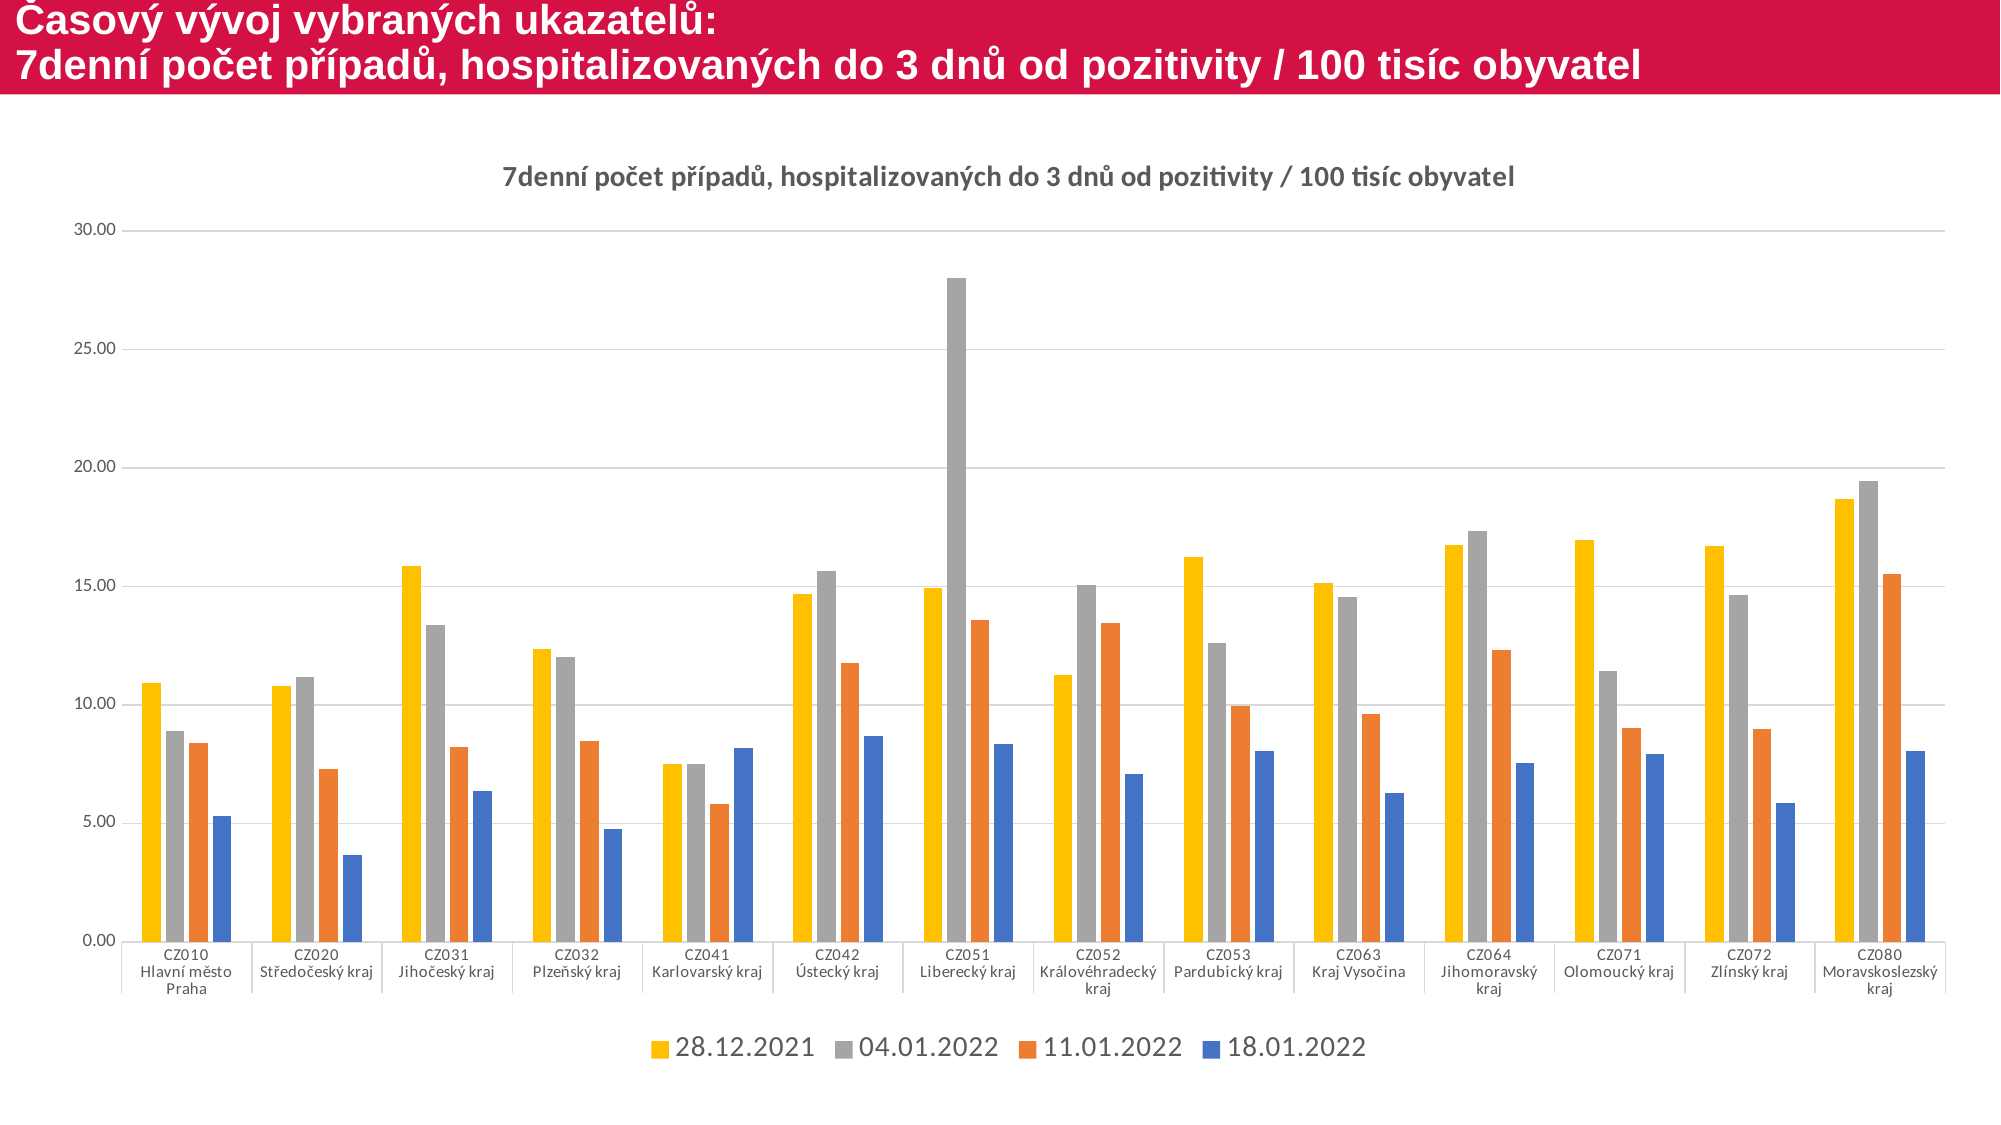

# Časový vývoj vybraných ukazatelů: 7denní počet případů, hospitalizovaných do 3 dnů od pozitivity / 100 tisíc obyvatel

### Chart: 7denní počet případů, hospitalizovaných do 3 dnů od pozitivity / 100 tisíc obyvatel

| Category | 28.12.2021 | 04.01.2022 | 11.01.2022 | 18.01.2022 |
|---|---|---|---|---|
| CZ010 | 10.9356415 | 8.9132968 | 8.3889852 | 5.3180174 |
| CZ020 | 10.8011676 | 11.1588222 | 7.2961529 | 3.6480764 |
| CZ031 | 15.8495597 | 13.3633542 | 8.2355555 | 6.3709014 |
| CZ032 | 12.351089 | 12.012703 | 8.45965 | 4.737404 |
| CZ041 | 7.500571 | 7.500571 | 5.7958958 | 8.1824411 |
| CZ042 | 14.6878105 | 15.6669979 | 11.7502484 | 8.6902879 |
| CZ051 | 14.9160632 | 28.0241188 | 13.5600574 | 8.3620354 |
| CZ052 | 11.256293 | 15.0689084 | 13.4349304 | 7.0805714 |
| CZ053 | 16.2568661 | 12.6229784 | 9.9453769 | 8.0328044 |
| CZ063 | 15.1321012 | 14.5425388 | 9.6295189 | 6.2886654 |
| CZ064 | 16.7318231 | 17.3174369 | 12.29789 | 7.5293204 |
| CZ071 | 16.970066 | 11.4191098 | 9.0401286 | 7.9299374 |
| CZ072 | 16.7207073 | 14.6521661 | 8.9636781 | 5.8608664 |
| CZ080 | 18.6949734 | 19.4494791 | 15.5092829 | 8.0480603 |